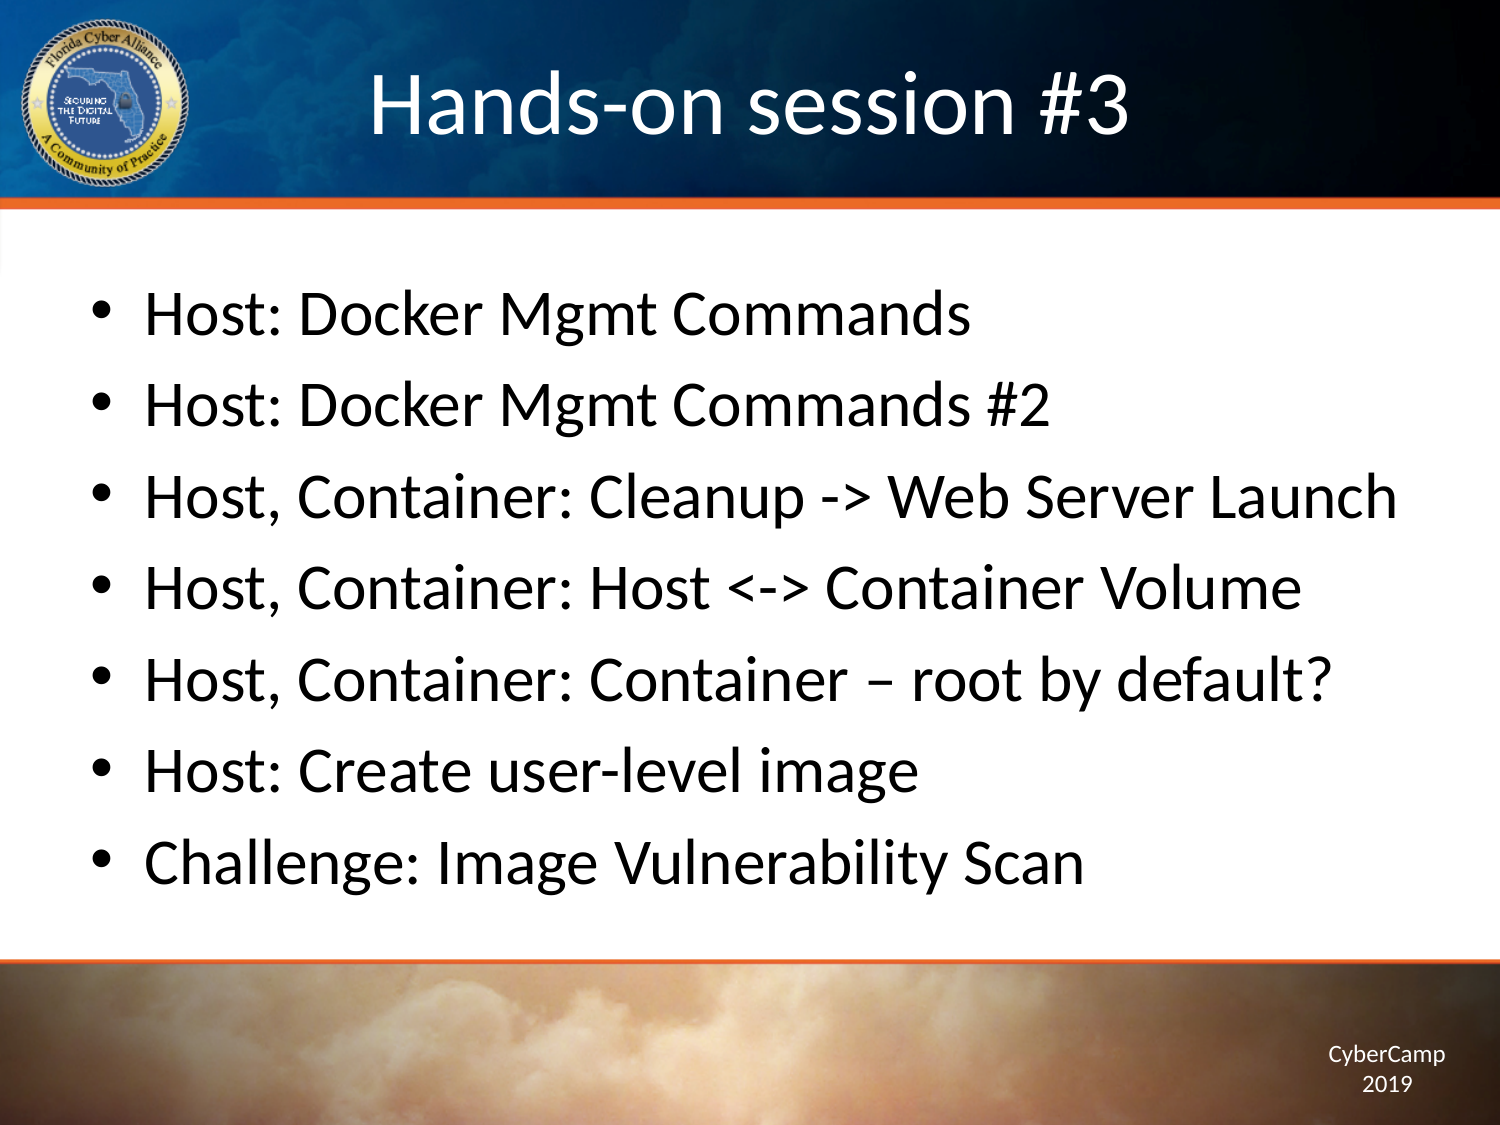

# Hands-on session #3
Host: Docker Mgmt Commands
Host: Docker Mgmt Commands #2
Host, Container: Cleanup -> Web Server Launch
Host, Container: Host <-> Container Volume
Host, Container: Container – root by default?
Host: Create user-level image
Challenge: Image Vulnerability Scan